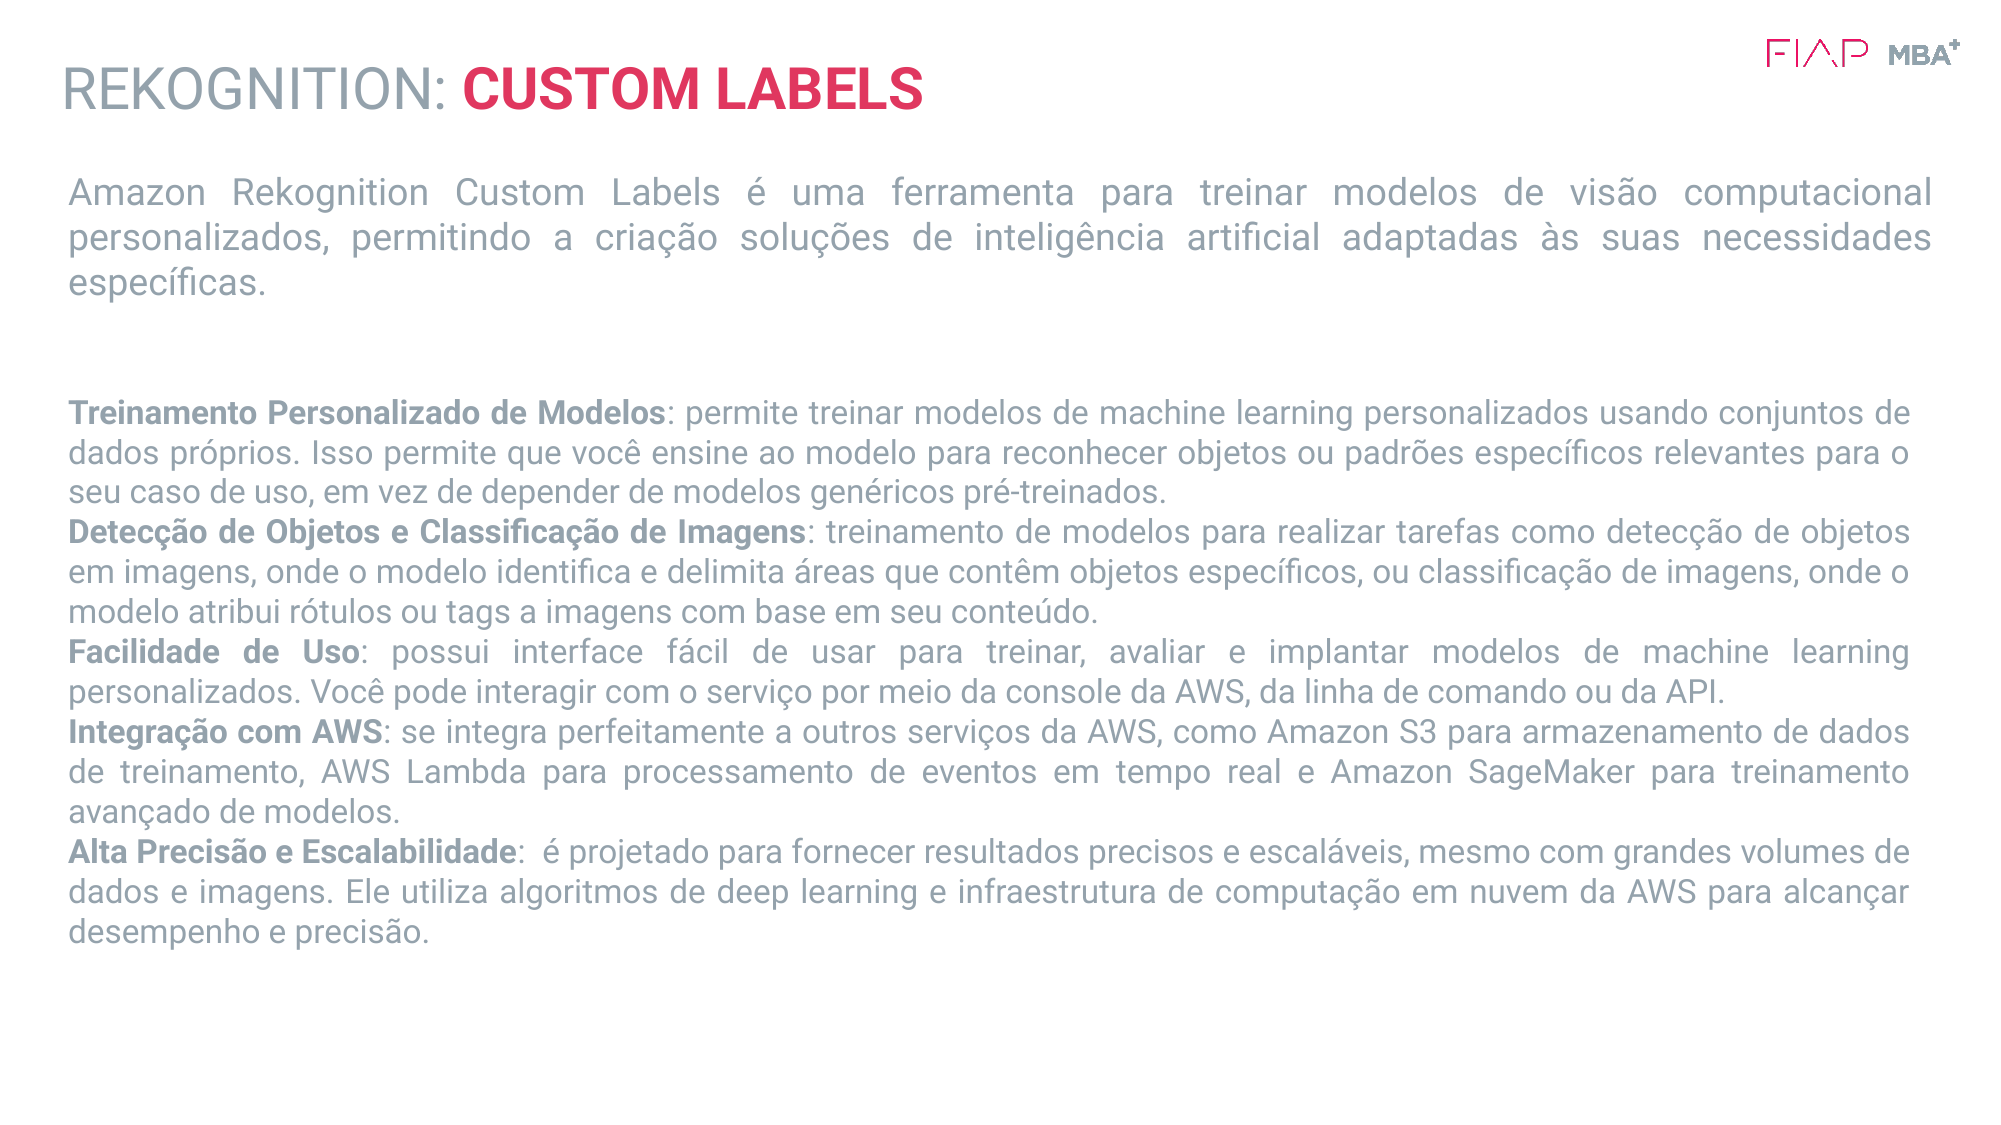

REKOGNITION: CUSTOM LABELS
Amazon Rekognition Custom Labels é uma ferramenta para treinar modelos de visão computacional personalizados, permitindo a criação soluções de inteligência artificial adaptadas às suas necessidades específicas.
Treinamento Personalizado de Modelos: permite treinar modelos de machine learning personalizados usando conjuntos de dados próprios. Isso permite que você ensine ao modelo para reconhecer objetos ou padrões específicos relevantes para o seu caso de uso, em vez de depender de modelos genéricos pré-treinados.
Detecção de Objetos e Classificação de Imagens: treinamento de modelos para realizar tarefas como detecção de objetos em imagens, onde o modelo identifica e delimita áreas que contêm objetos específicos, ou classificação de imagens, onde o modelo atribui rótulos ou tags a imagens com base em seu conteúdo.
Facilidade de Uso: possui interface fácil de usar para treinar, avaliar e implantar modelos de machine learning personalizados. Você pode interagir com o serviço por meio da console da AWS, da linha de comando ou da API.
Integração com AWS: se integra perfeitamente a outros serviços da AWS, como Amazon S3 para armazenamento de dados de treinamento, AWS Lambda para processamento de eventos em tempo real e Amazon SageMaker para treinamento avançado de modelos.
Alta Precisão e Escalabilidade:  é projetado para fornecer resultados precisos e escaláveis, mesmo com grandes volumes de dados e imagens. Ele utiliza algoritmos de deep learning e infraestrutura de computação em nuvem da AWS para alcançar desempenho e precisão.